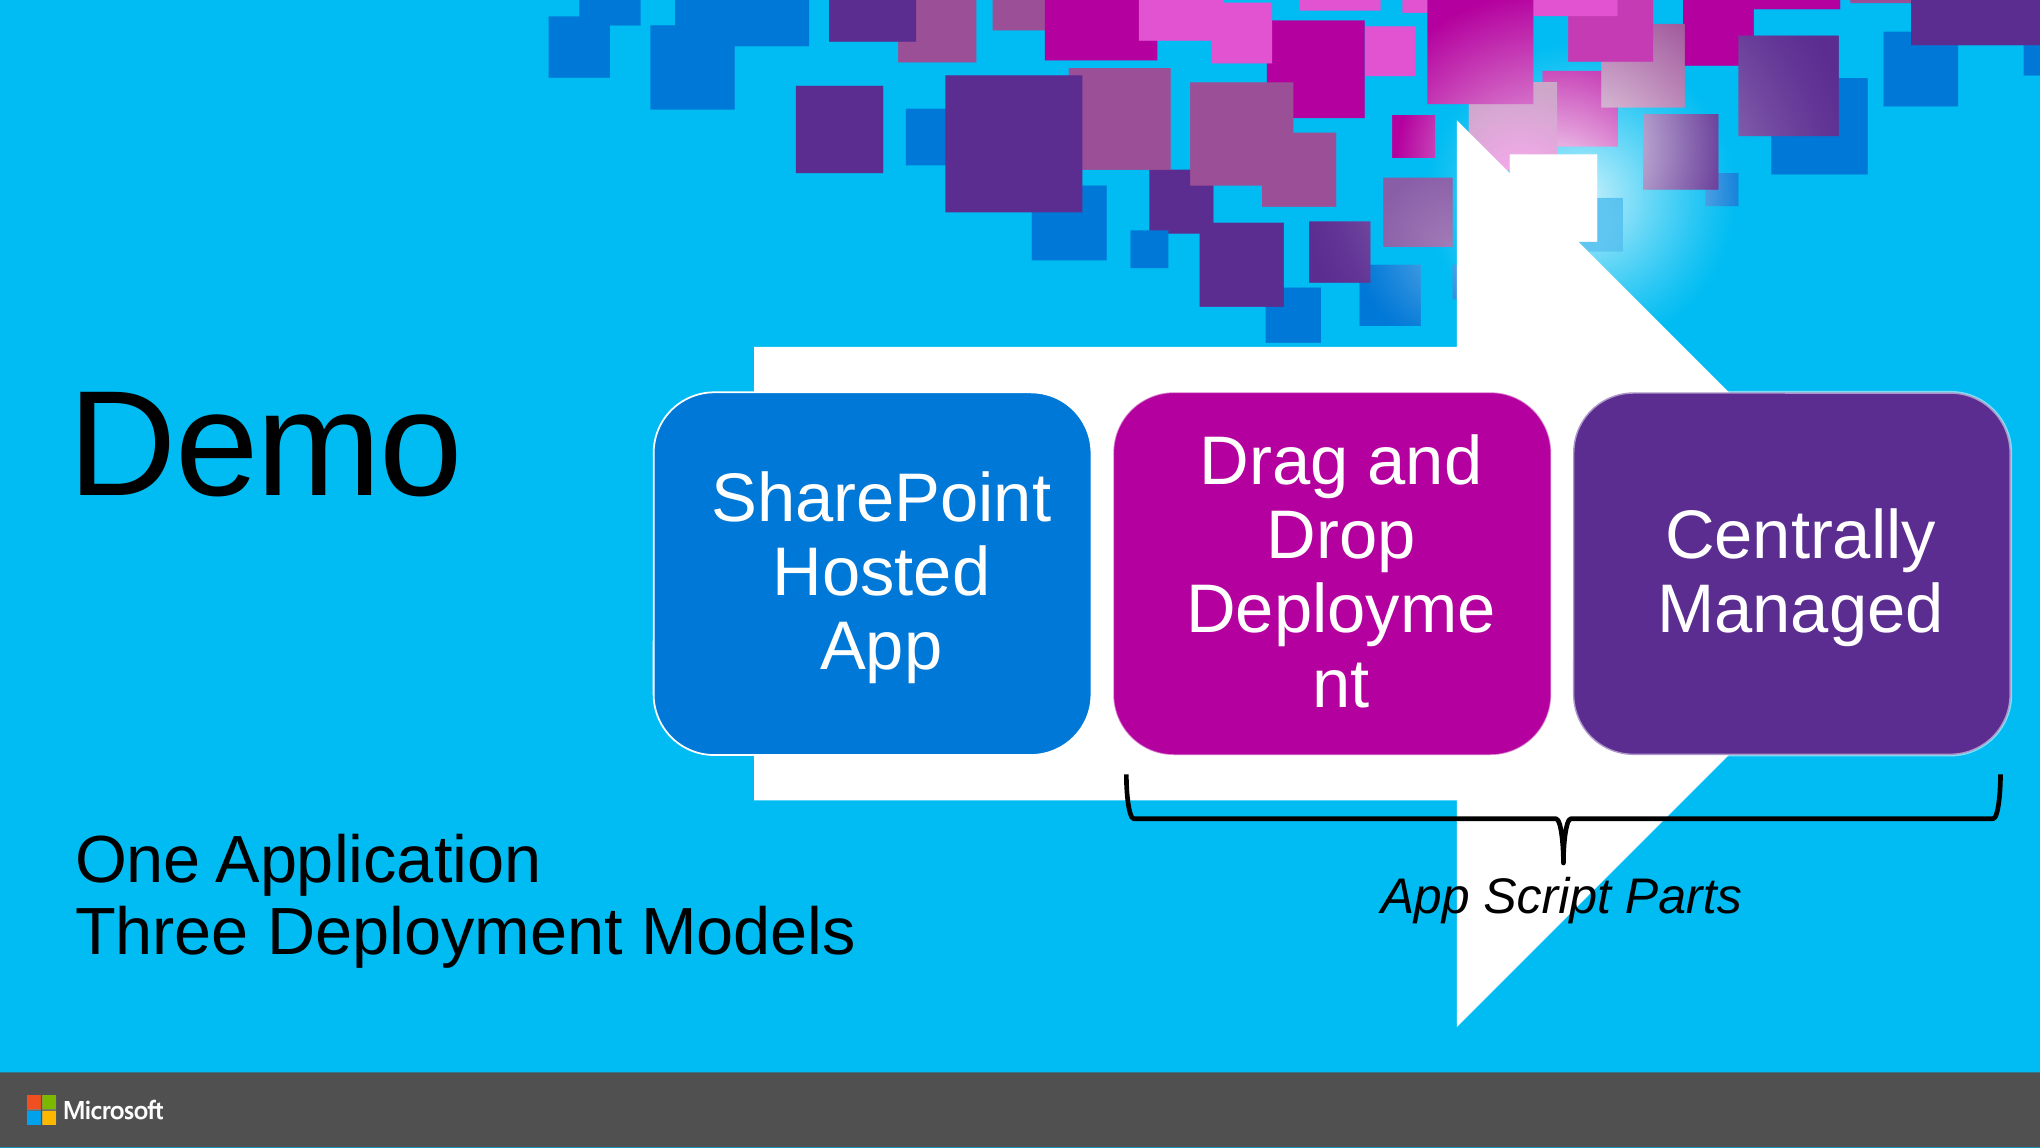

SharePoint Hosted App
Drag and Drop Deployment
Centrally Managed
# Demo

One Application
Three Deployment Models
App Script Parts